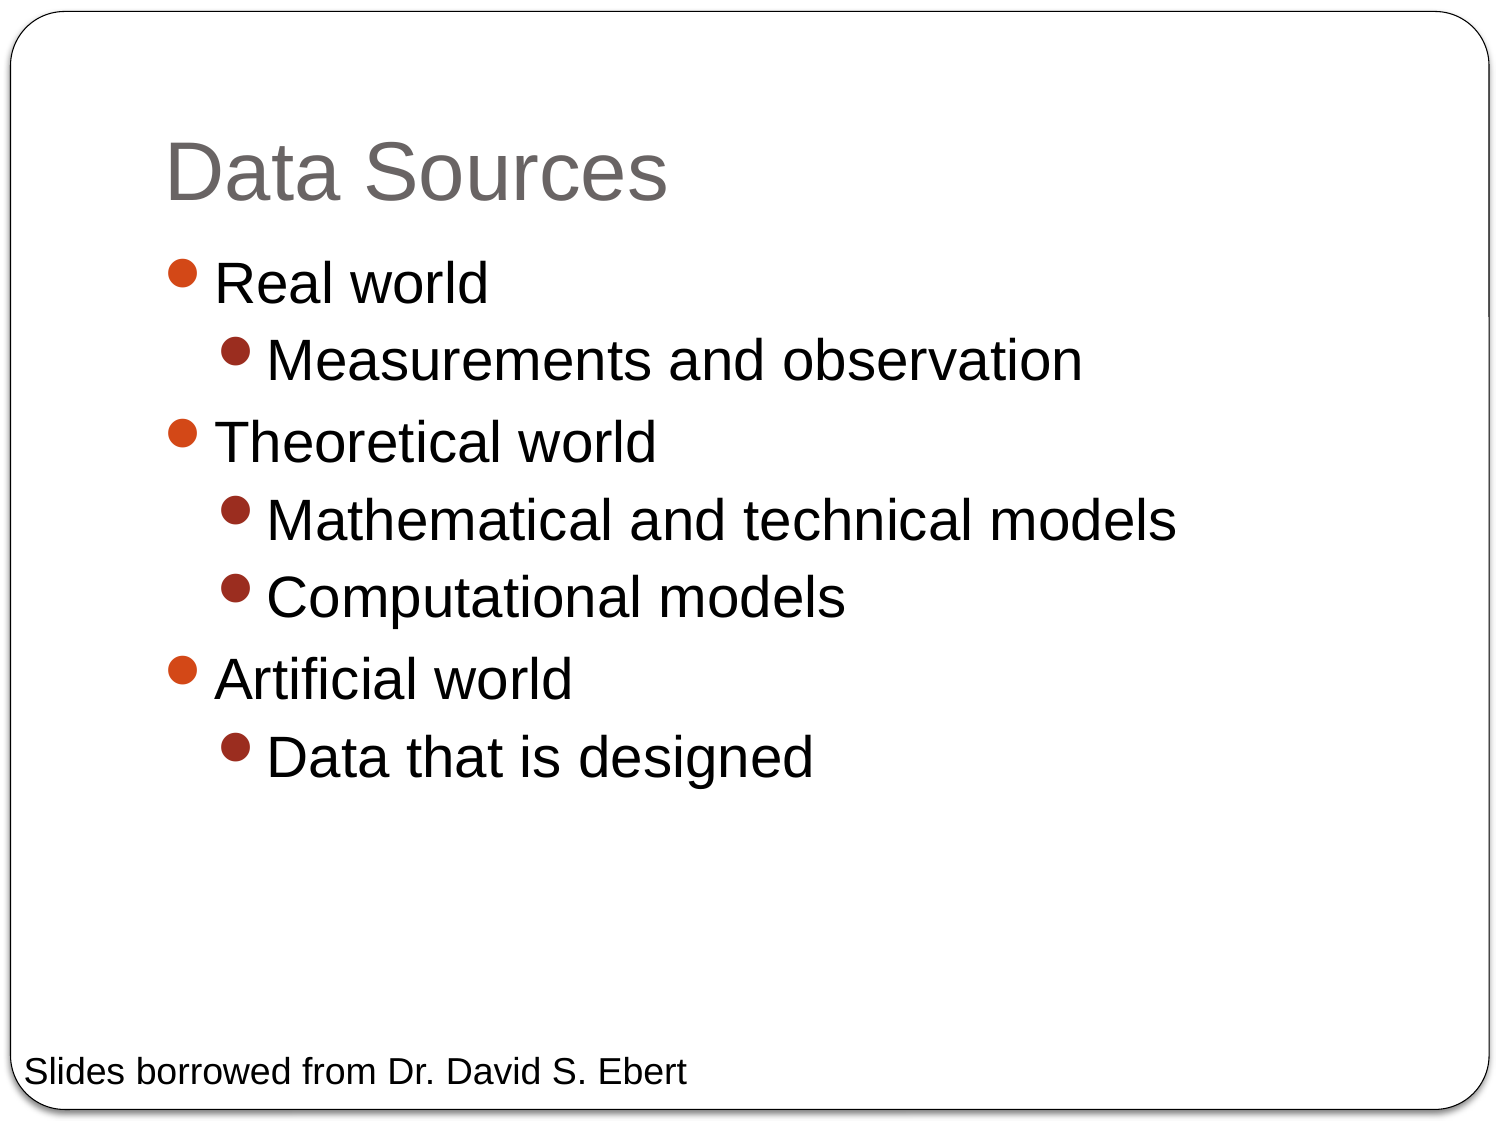

# Data Sources
Real world
Measurements and observation
Theoretical world
Mathematical and technical models
Computational models
Artificial world
Data that is designed
Slides borrowed from Dr. David S. Ebert